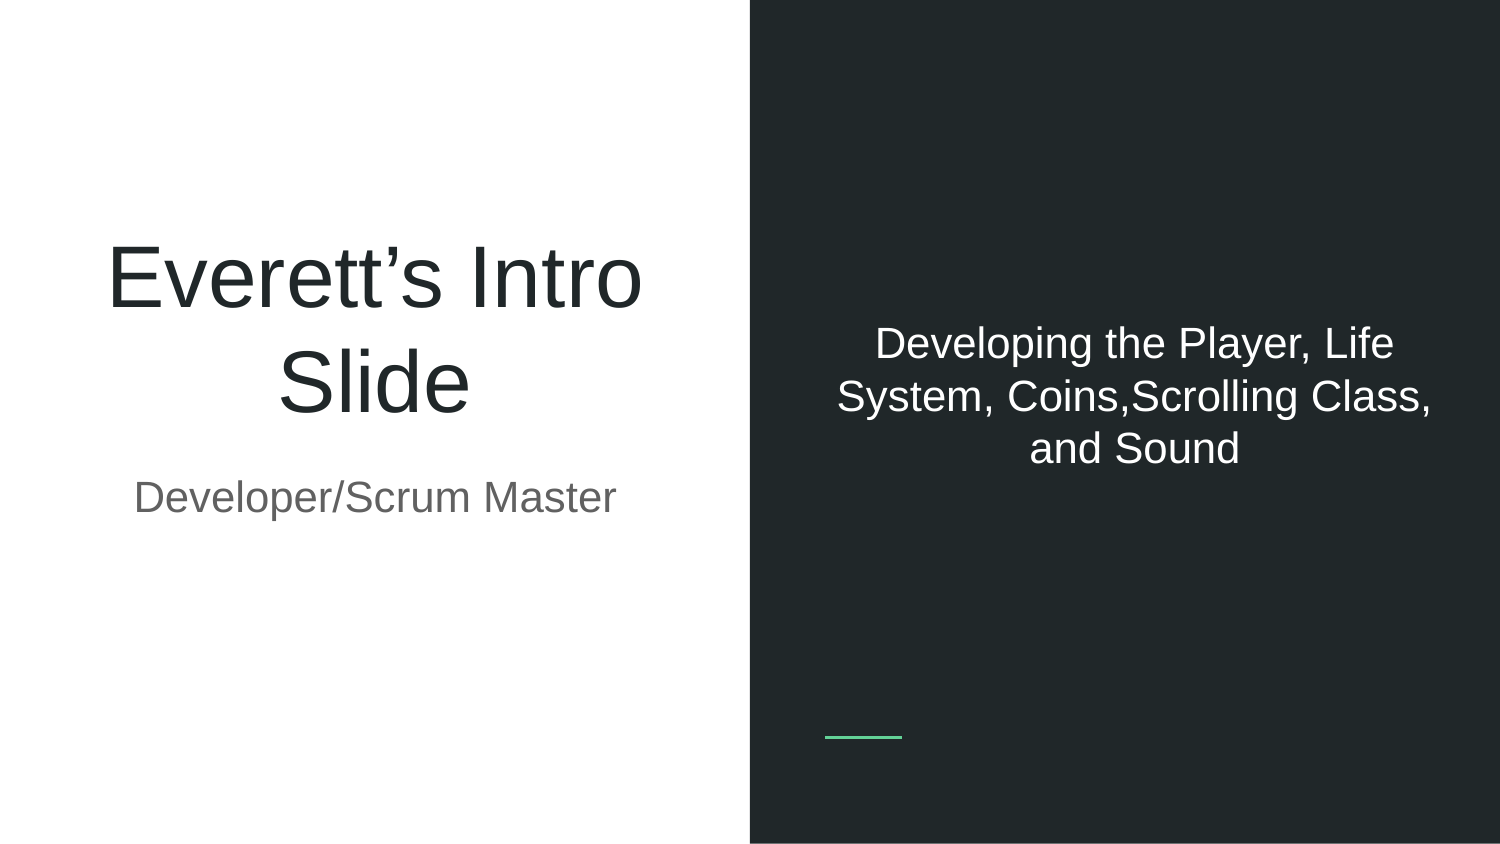

Developing the Player, Life System, Coins,Scrolling Class, and Sound
# Everett’s Intro Slide
35
Developer/Scrum Master
22
25